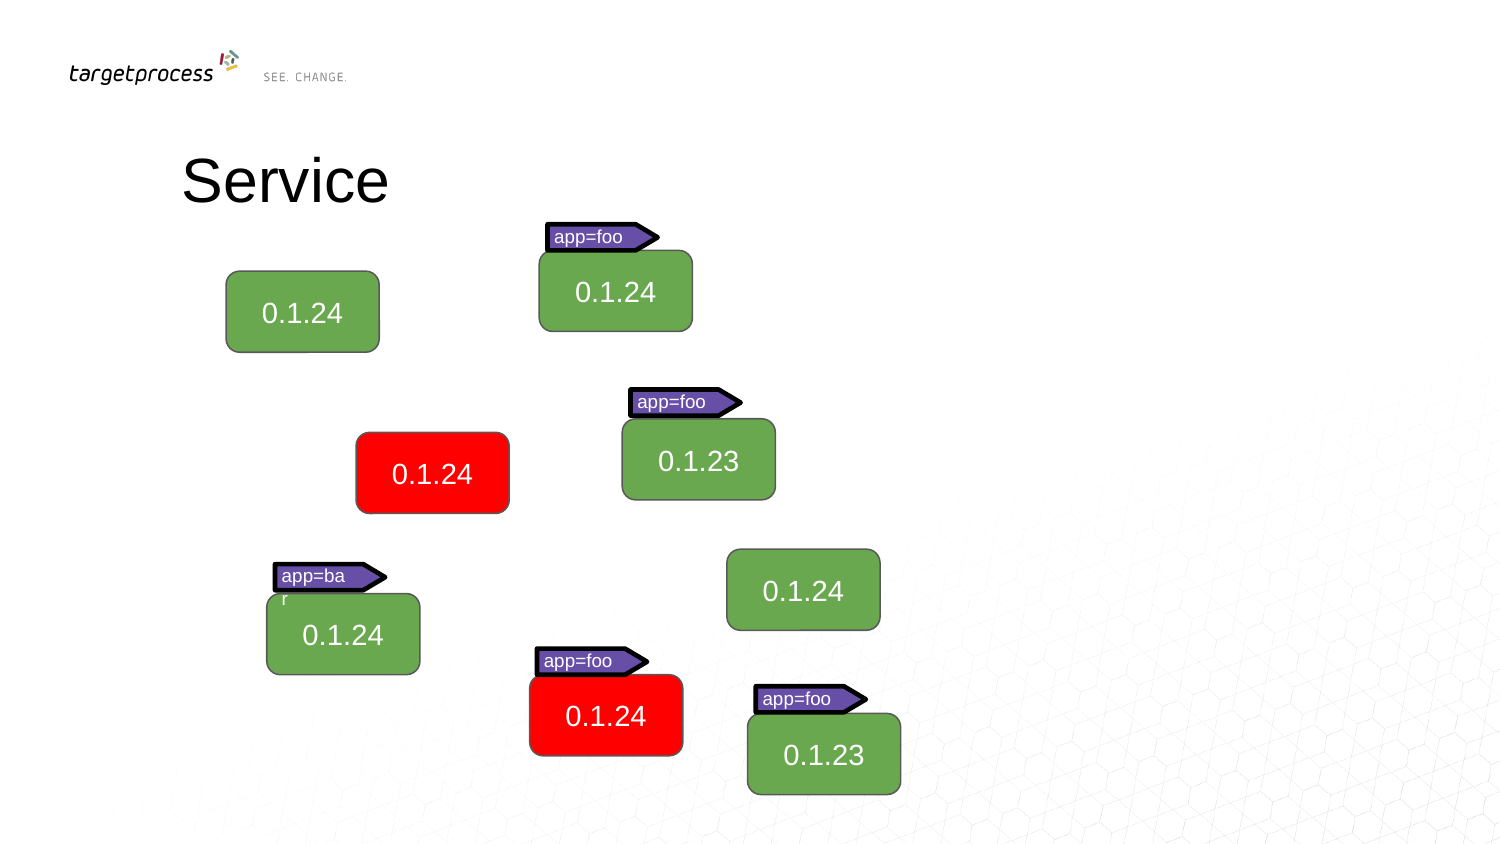

Service

app=foo
0.1.24
0.1.24

app=foo
0.1.23
0.1.24

app=bar
0.1.24
0.1.24

app=foo

app=foo
0.1.24
0.1.23